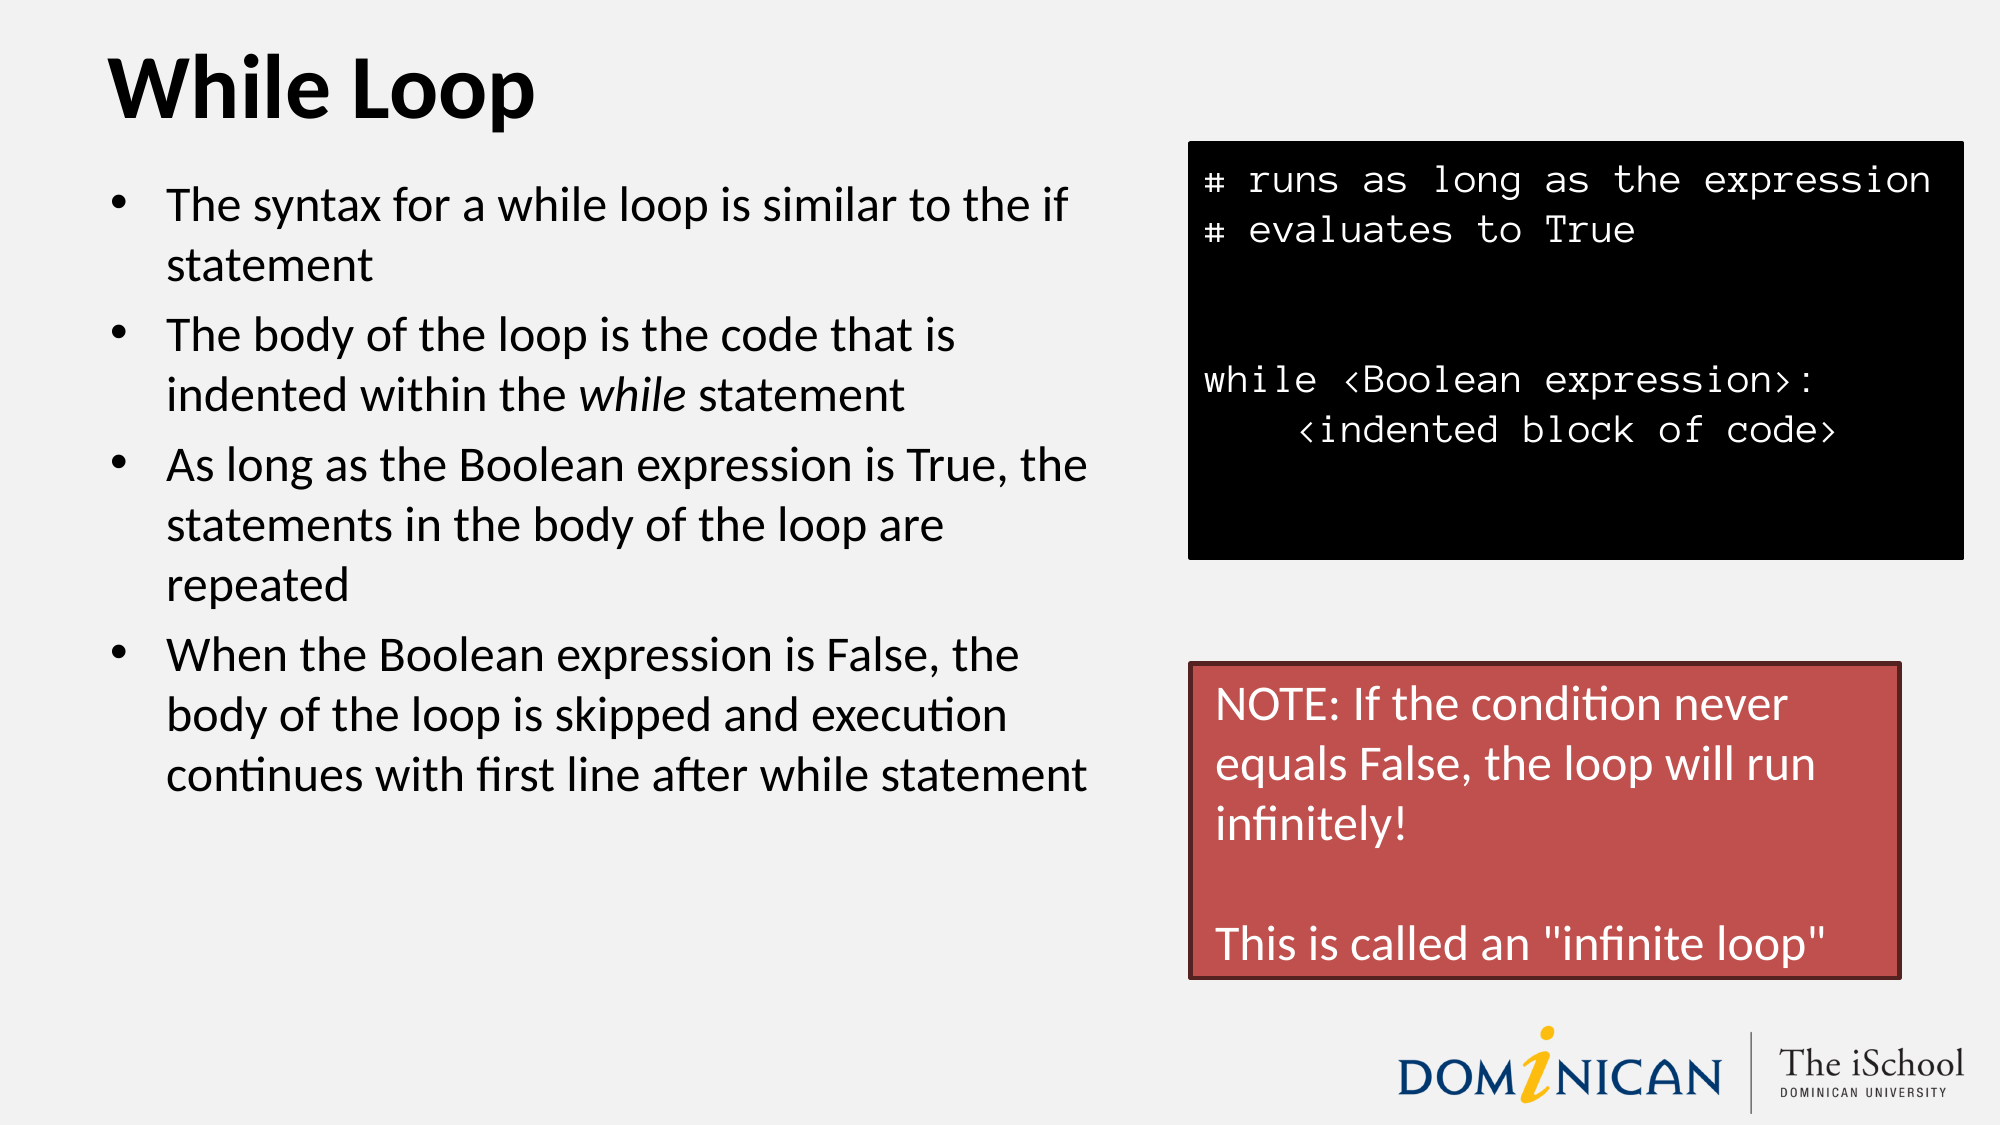

# While Loop
# runs as long as the expression
# evaluates to True
while <Boolean expression>:
    <indented block of code>

The syntax for a while loop is similar to the if statement
The body of the loop is the code that is indented within the while statement
As long as the Boolean expression is True, the statements in the body of the loop are repeated
When the Boolean expression is False, the body of the loop is skipped and execution continues with first line after while statement
NOTE: If the condition never equals False, the loop will run infinitely!
This is called an "infinite loop"